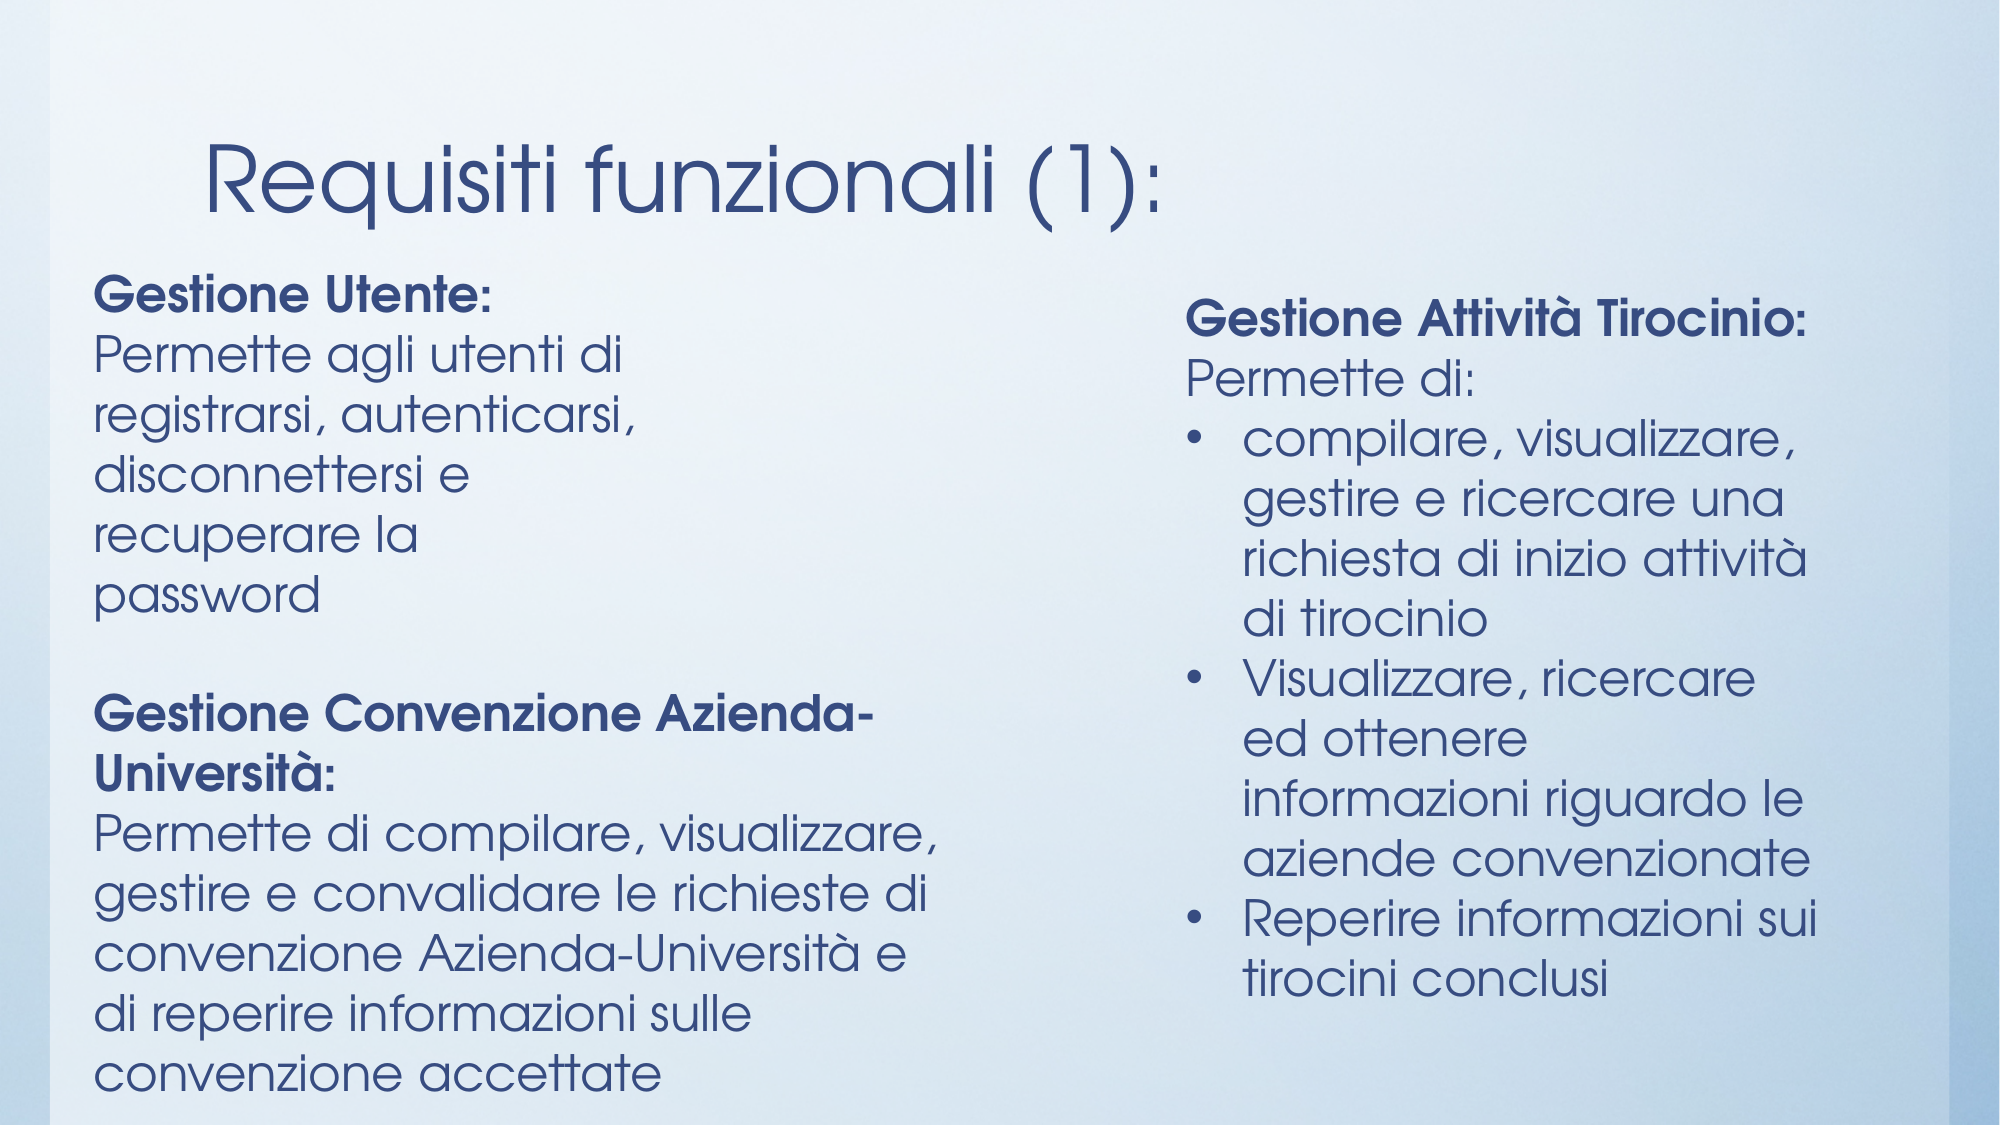

# Requisiti funzionali (1):
Gestione Utente:
Permette agli utenti di registrarsi, autenticarsi, disconnettersi e recuperare la password
Gestione Attività Tirocinio:
Permette di:
compilare, visualizzare, gestire e ricercare una richiesta di inizio attività di tirocinio
Visualizzare, ricercare ed ottenere informazioni riguardo le aziende convenzionate
Reperire informazioni sui tirocini conclusi
Gestione Convenzione Azienda-Università:
Permette di compilare, visualizzare, gestire e convalidare le richieste di convenzione Azienda-Università e di reperire informazioni sulle convenzione accettate